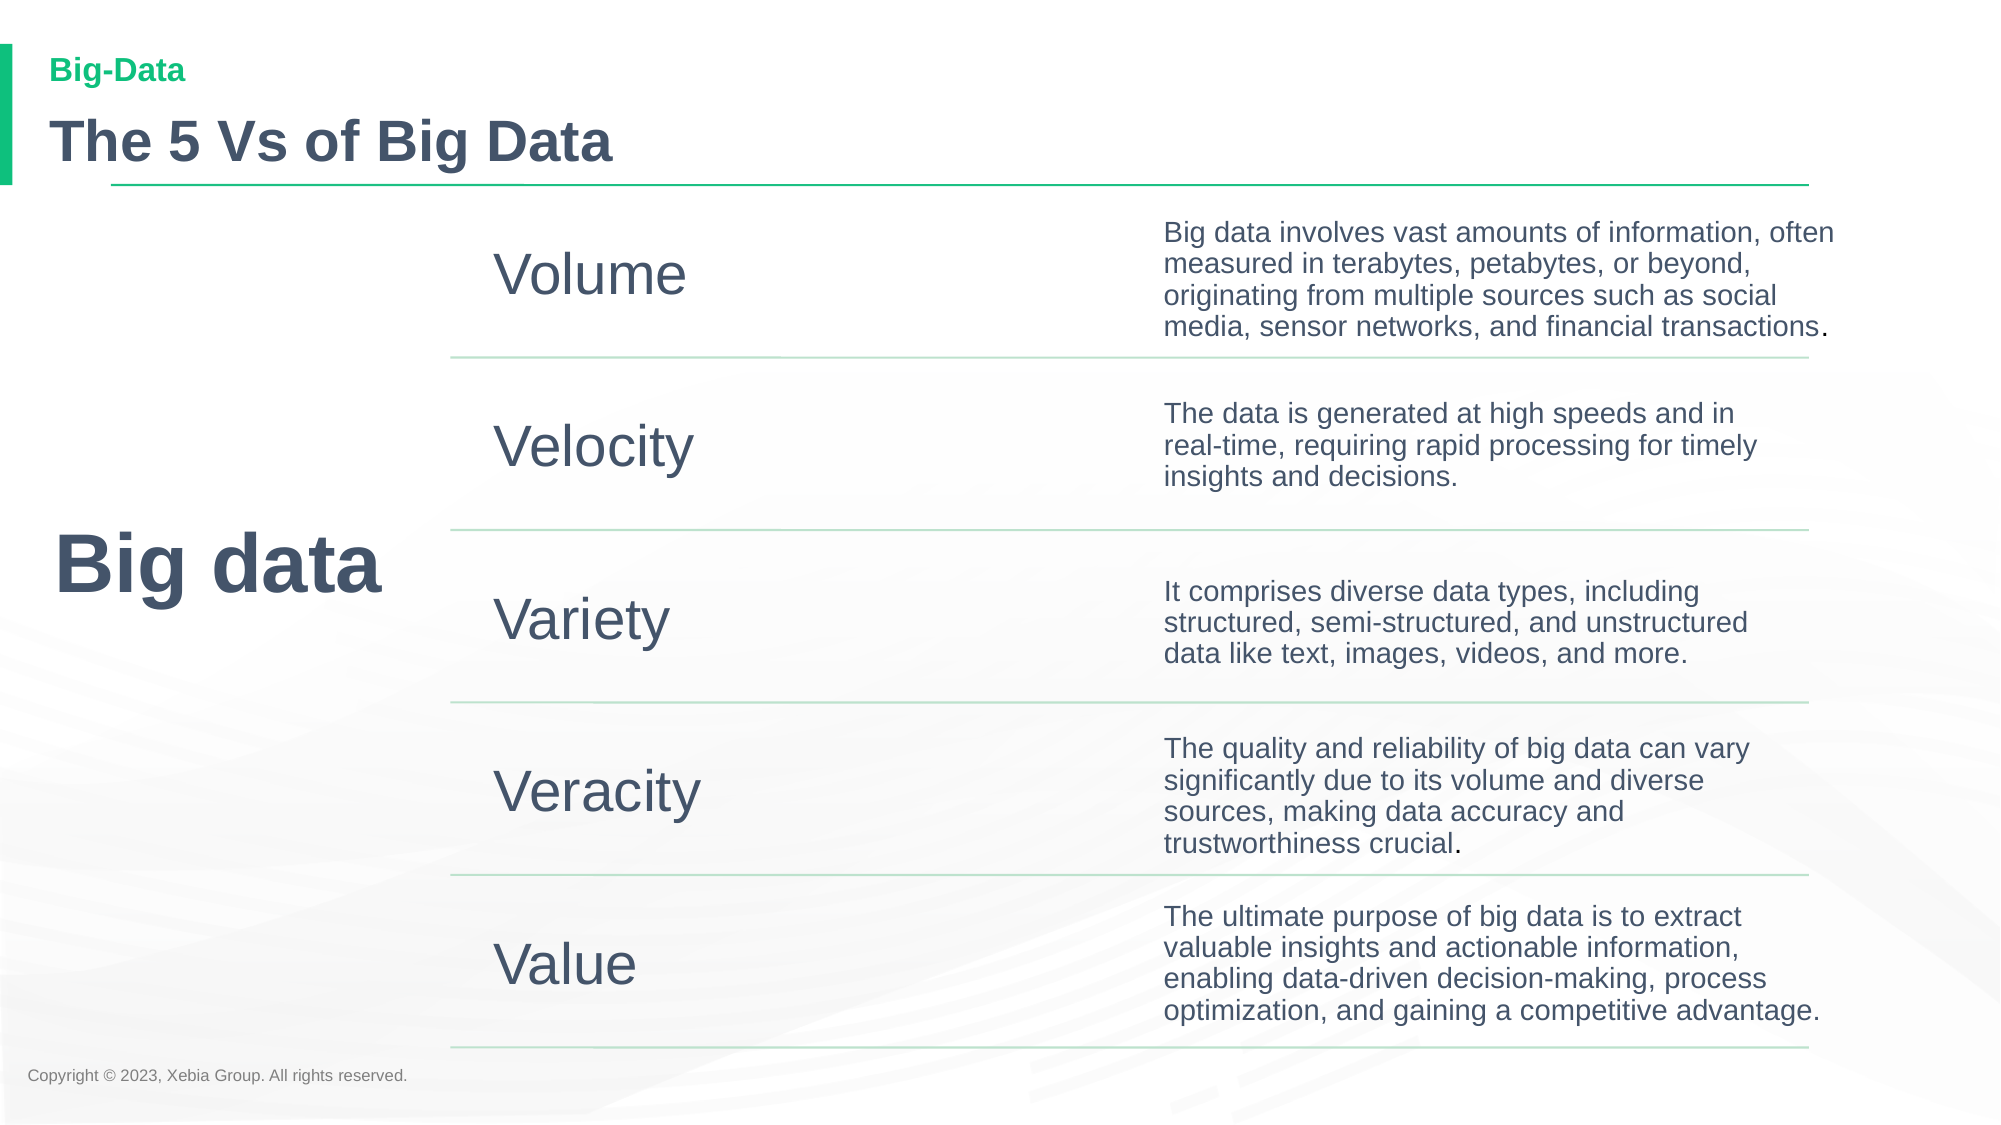

# The 5 Vs of Big Data

Volume
Big data involves vast amounts of information, often measured in terabytes, petabytes, or beyond, originating from multiple sources such as social media, sensor networks, and financial transactions.

Velocity
The data is generated at high speeds and in real-time, requiring rapid processing for timely insights and decisions.
Big data

Variety
It comprises diverse data types, including structured, semi-structured, and unstructured data like text, images, videos, and more.

Veracity
The quality and reliability of big data can vary significantly due to its volume and diverse sources, making data accuracy and trustworthiness crucial.

Value
The ultimate purpose of big data is to extract valuable insights and actionable information, enabling data-driven decision-making, process optimization, and gaining a competitive advantage.